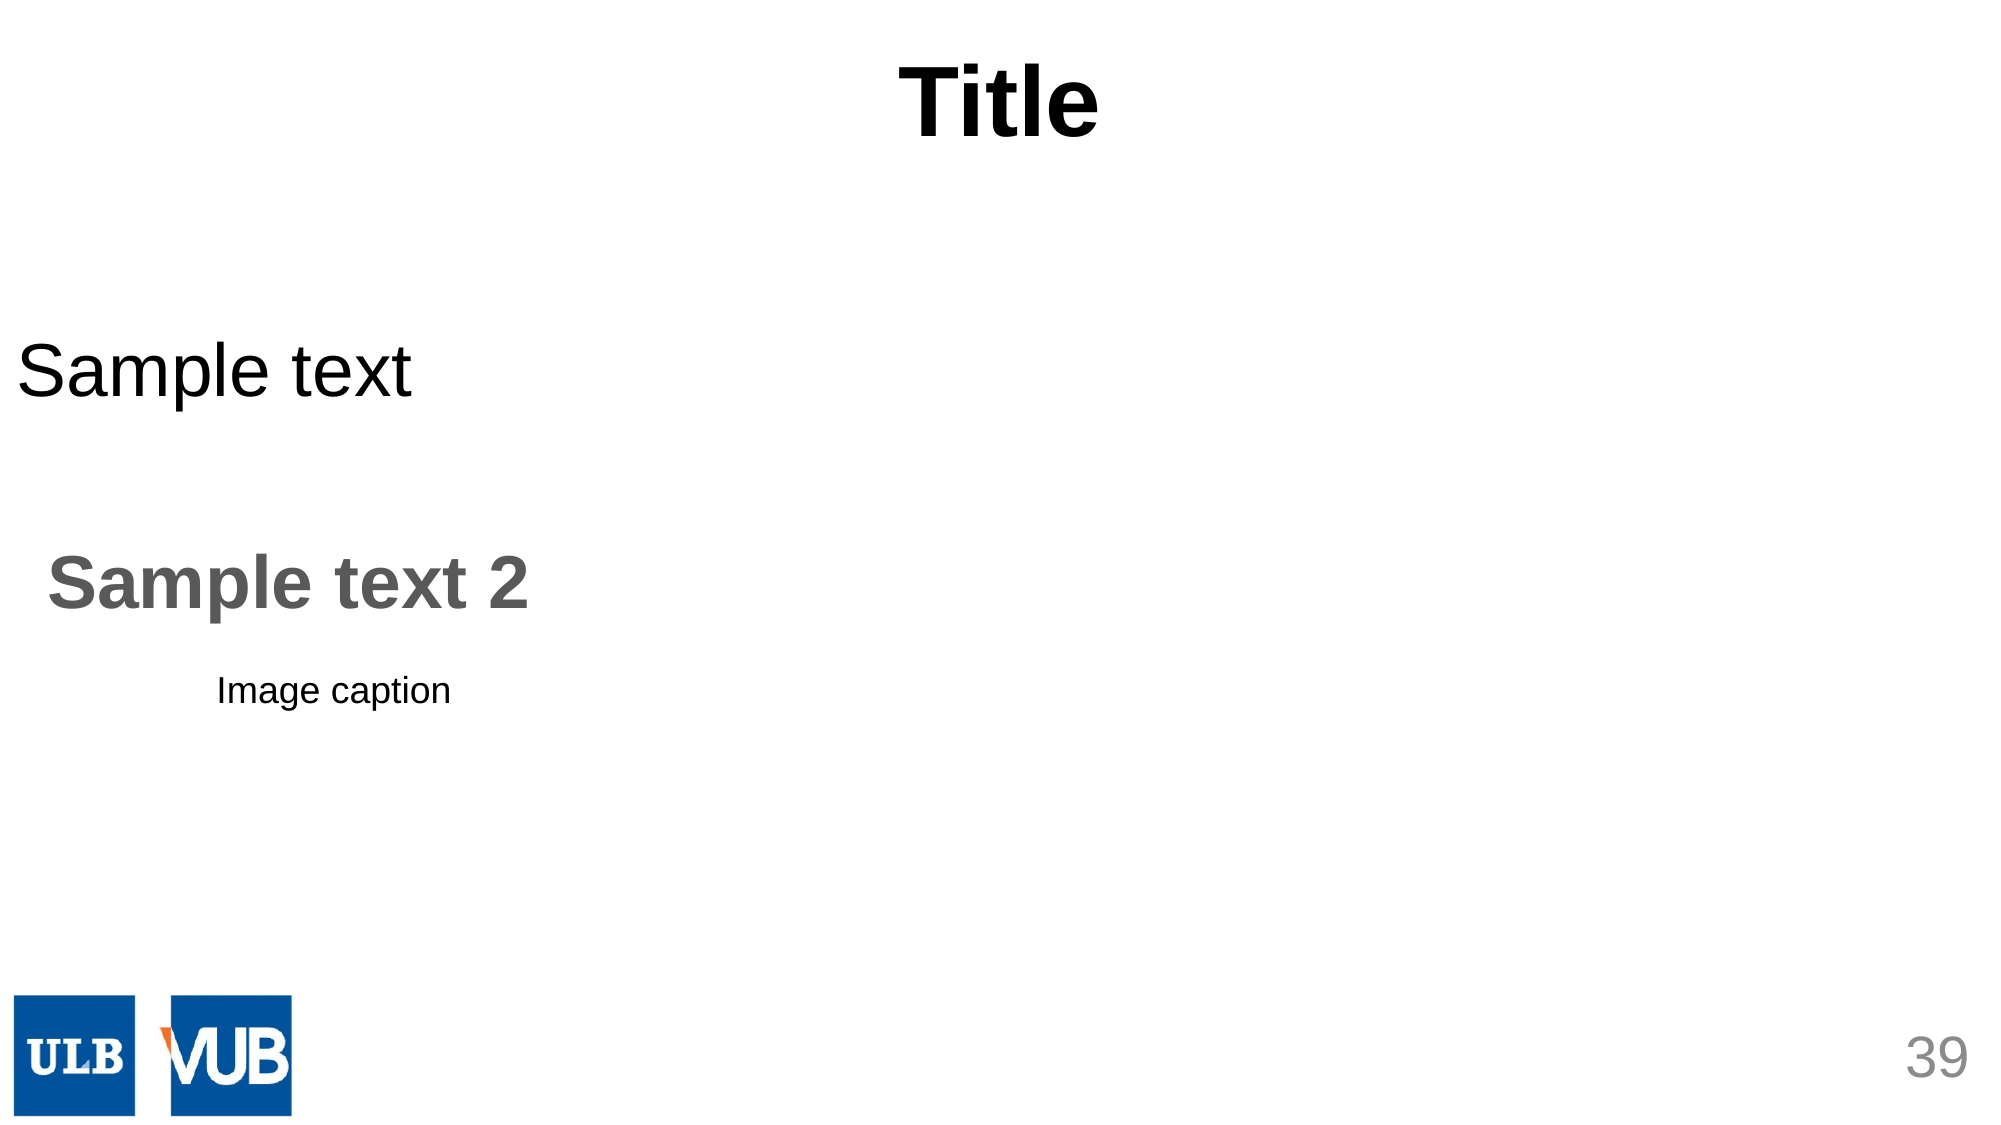

Title
Sample text
Sample text 2
Image caption
39